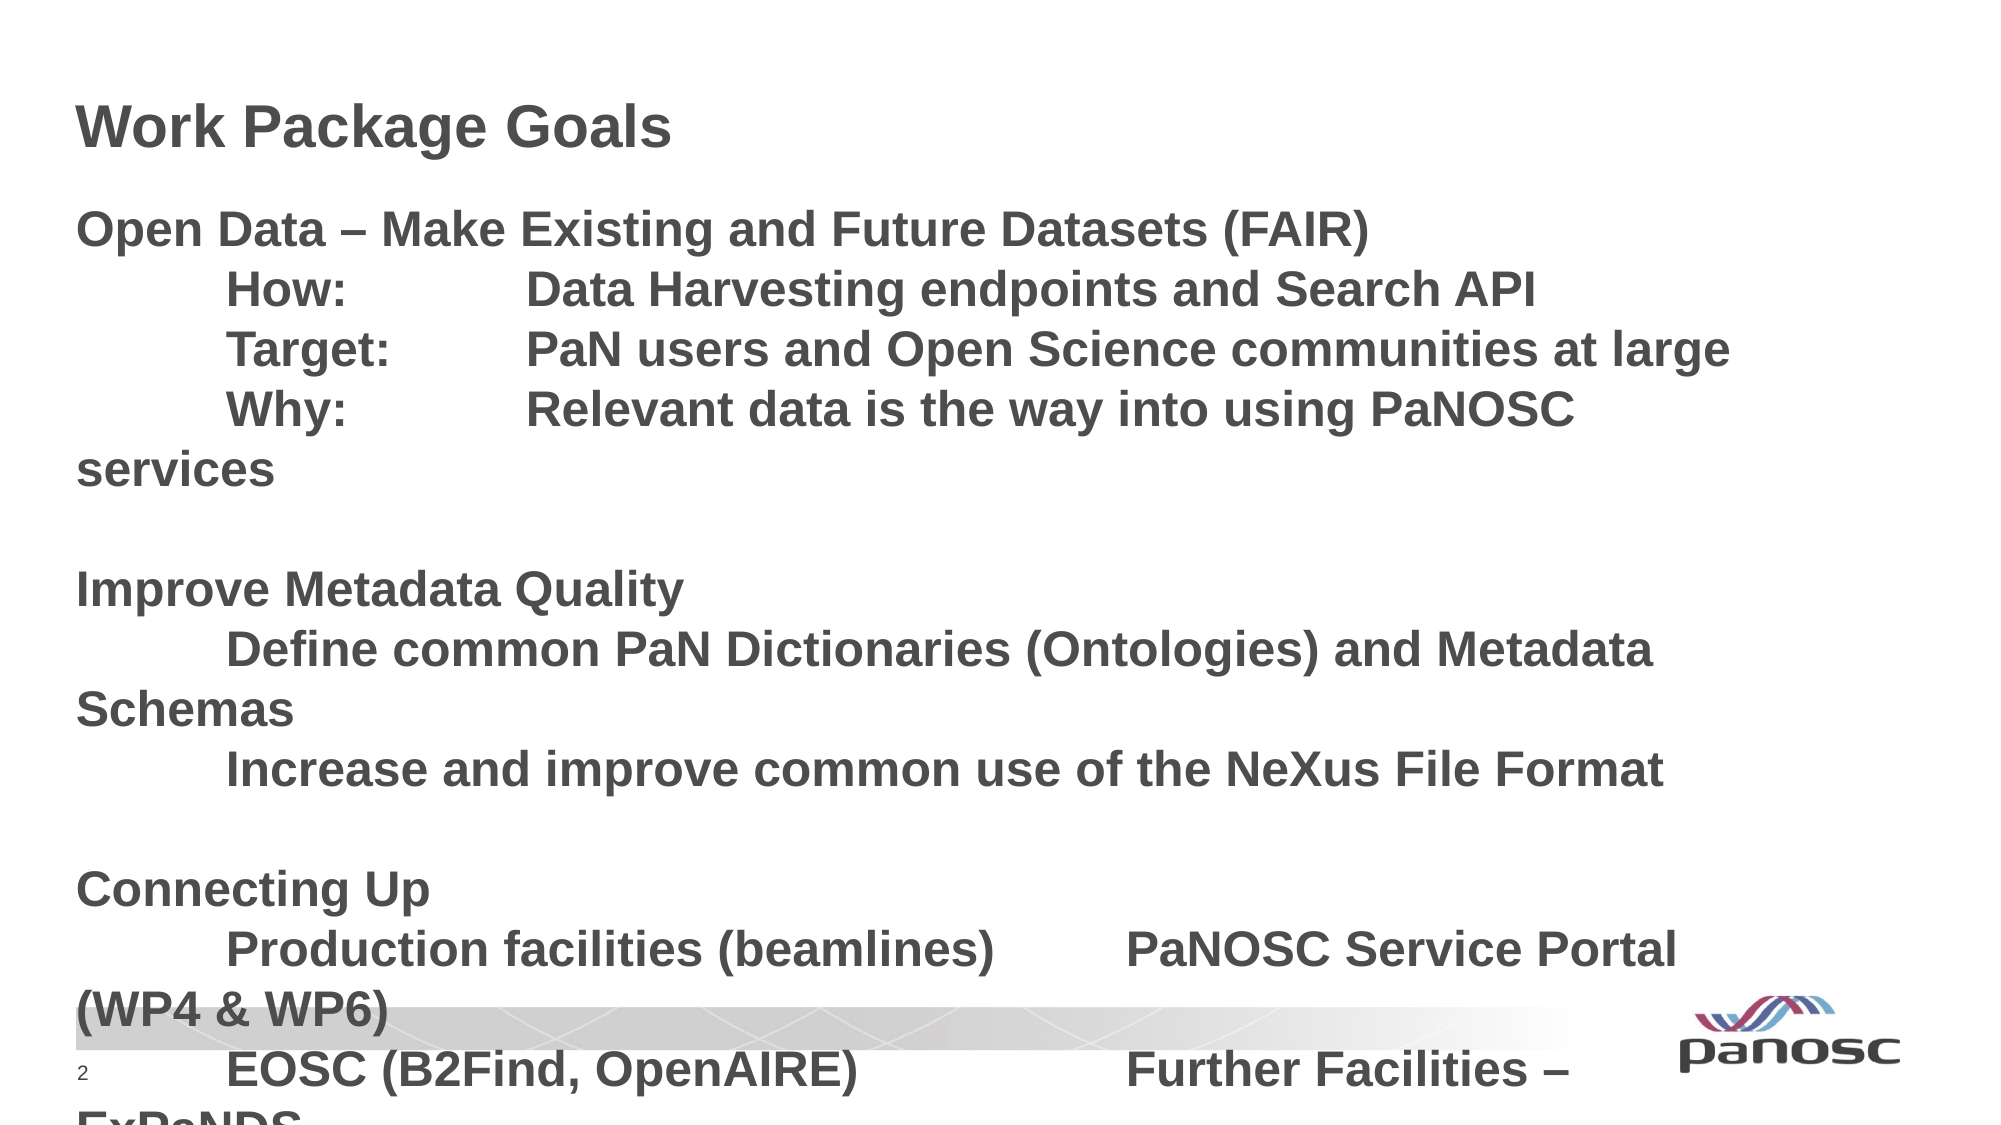

# Work Package Goals
Open Data – Make Existing and Future Datasets (FAIR)
	How: 		Data Harvesting endpoints and Search API
	Target: 	PaN users and Open Science communities at large
	Why: 		Relevant data is the way into using PaNOSC services

Improve Metadata Quality
	Define common PaN Dictionaries (Ontologies) and Metadata Schemas
	Increase and improve common use of the NeXus File Format

Connecting Up
	Production facilities (beamlines)	PaNOSC Service Portal (WP4 & WP6)
	EOSC (B2Find, OpenAIRE)		Further Facilities – ExPaNDS
	Metadata Bodies (RDA, NeXus)